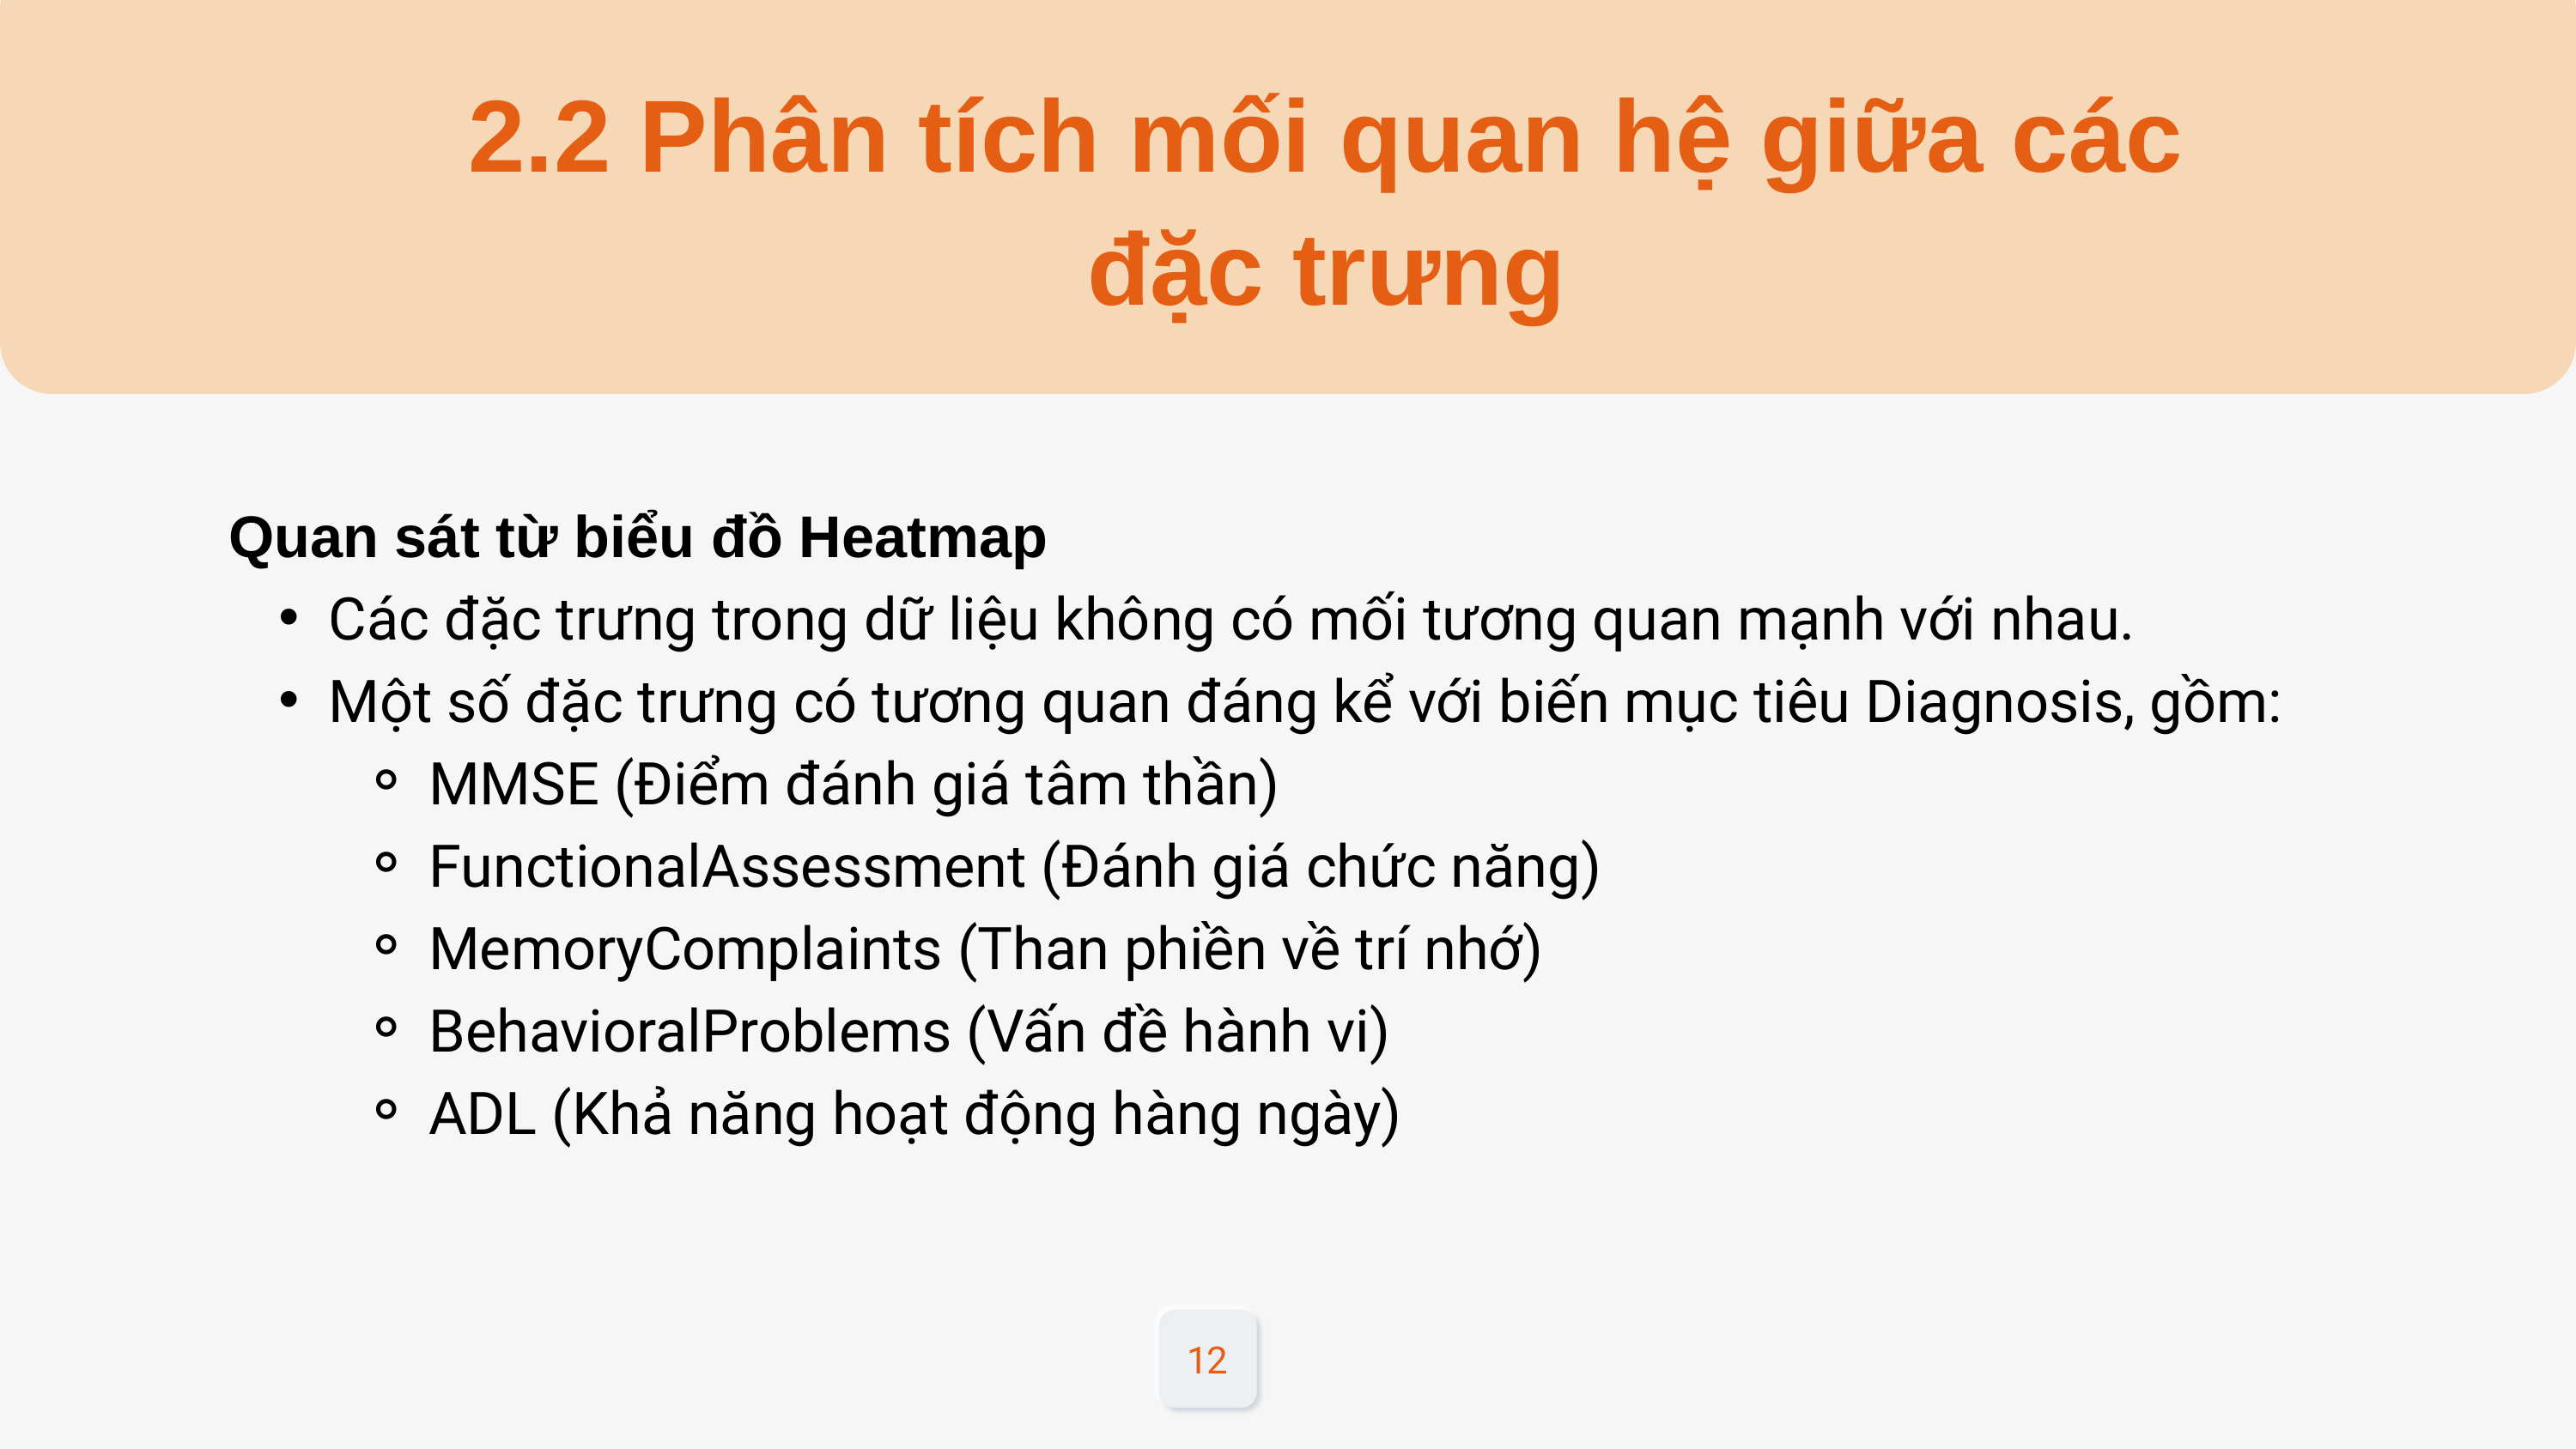

2.2 Phân tích mối quan hệ giữa các đặc trưng

Quan sát từ biểu đồ Heatmap
Các đặc trưng trong dữ liệu không có mối tương quan mạnh với nhau.
Một số đặc trưng có tương quan đáng kể với biến mục tiêu Diagnosis, gồm:
MMSE (Điểm đánh giá tâm thần)
FunctionalAssessment (Đánh giá chức năng)
MemoryComplaints (Than phiền về trí nhớ)
BehavioralProblems (Vấn đề hành vi)
ADL (Khả năng hoạt động hàng ngày)

12